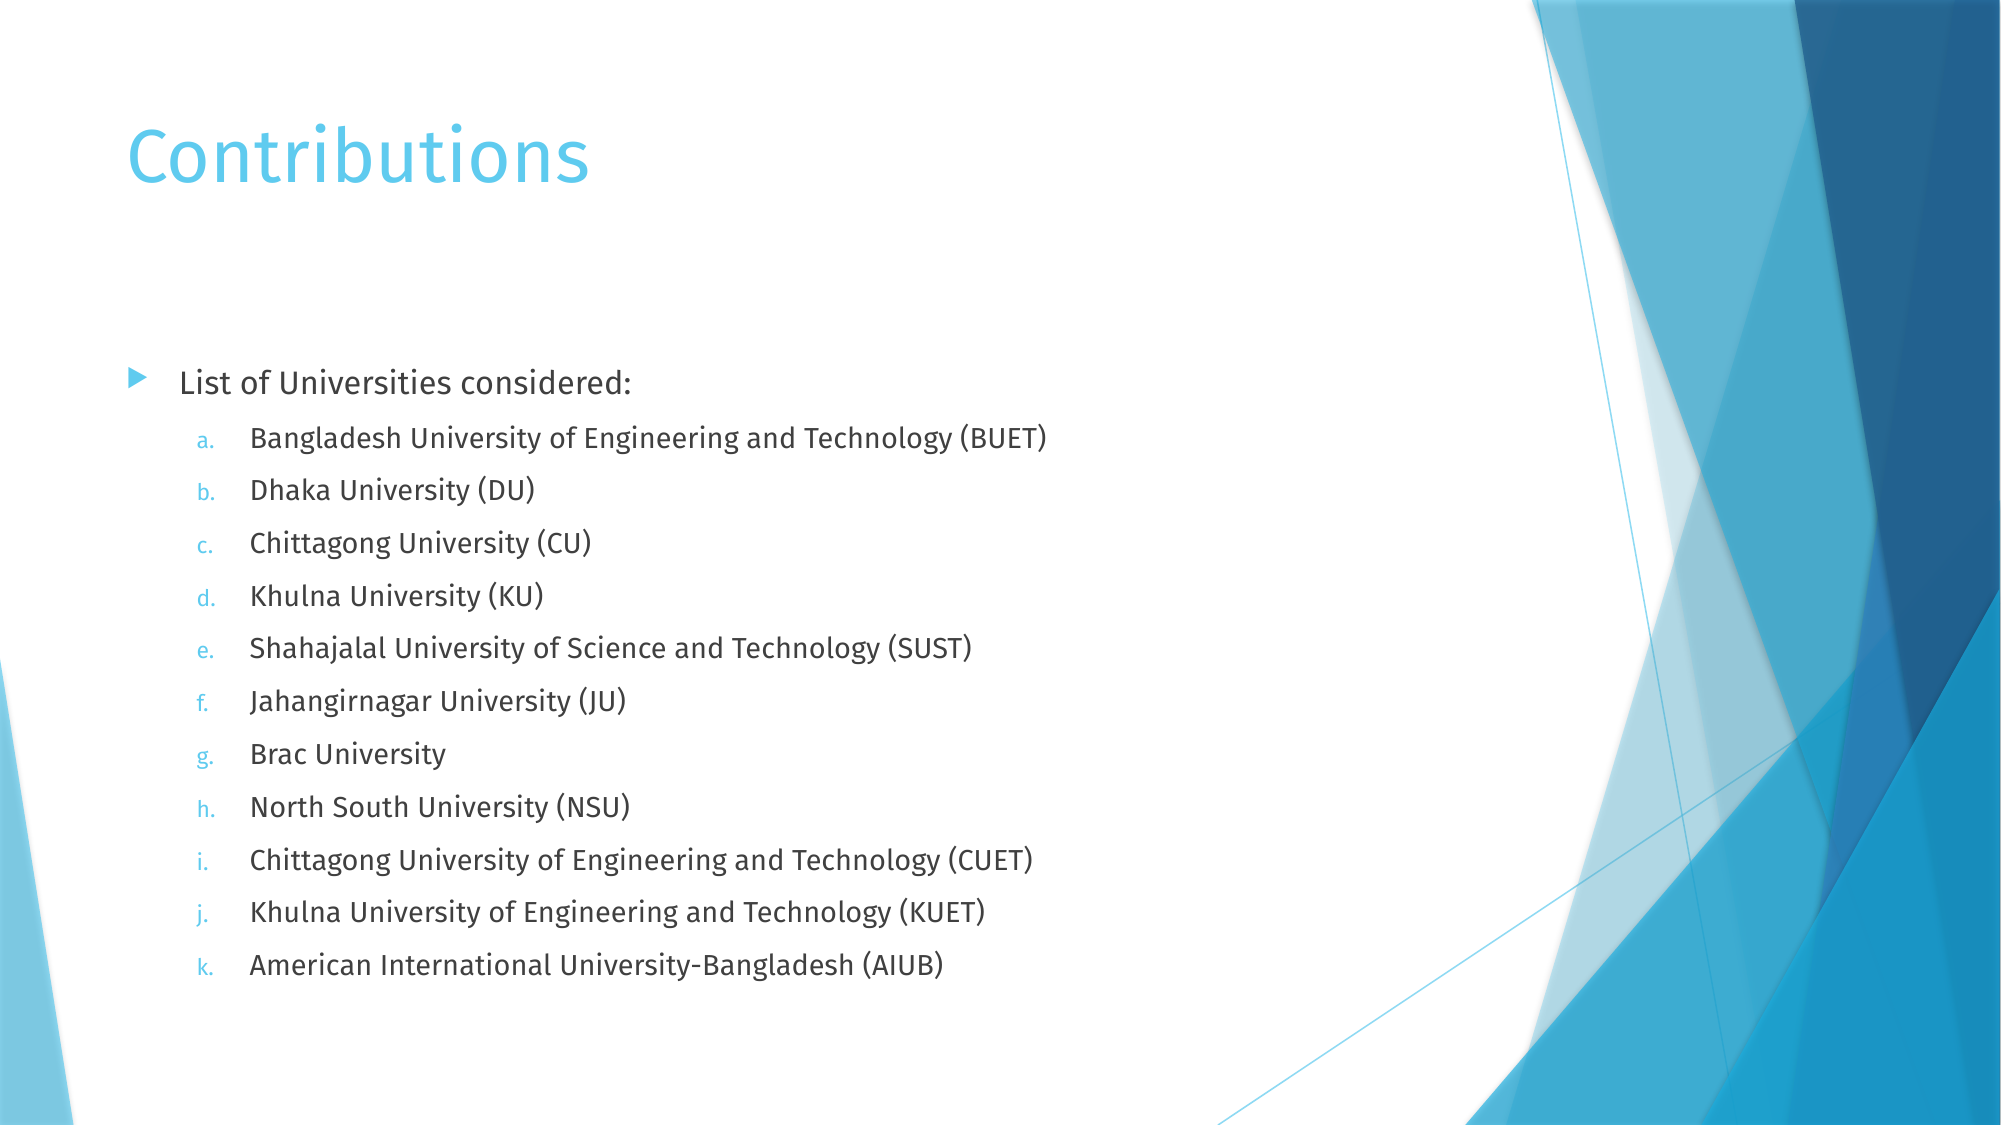

# Contributions
List of Universities considered:
Bangladesh University of Engineering and Technology (BUET)
Dhaka University (DU)
Chittagong University (CU)
Khulna University (KU)
Shahajalal University of Science and Technology (SUST)
Jahangirnagar University (JU)
Brac University
North South University (NSU)
Chittagong University of Engineering and Technology (CUET)
Khulna University of Engineering and Technology (KUET)
American International University-Bangladesh (AIUB)